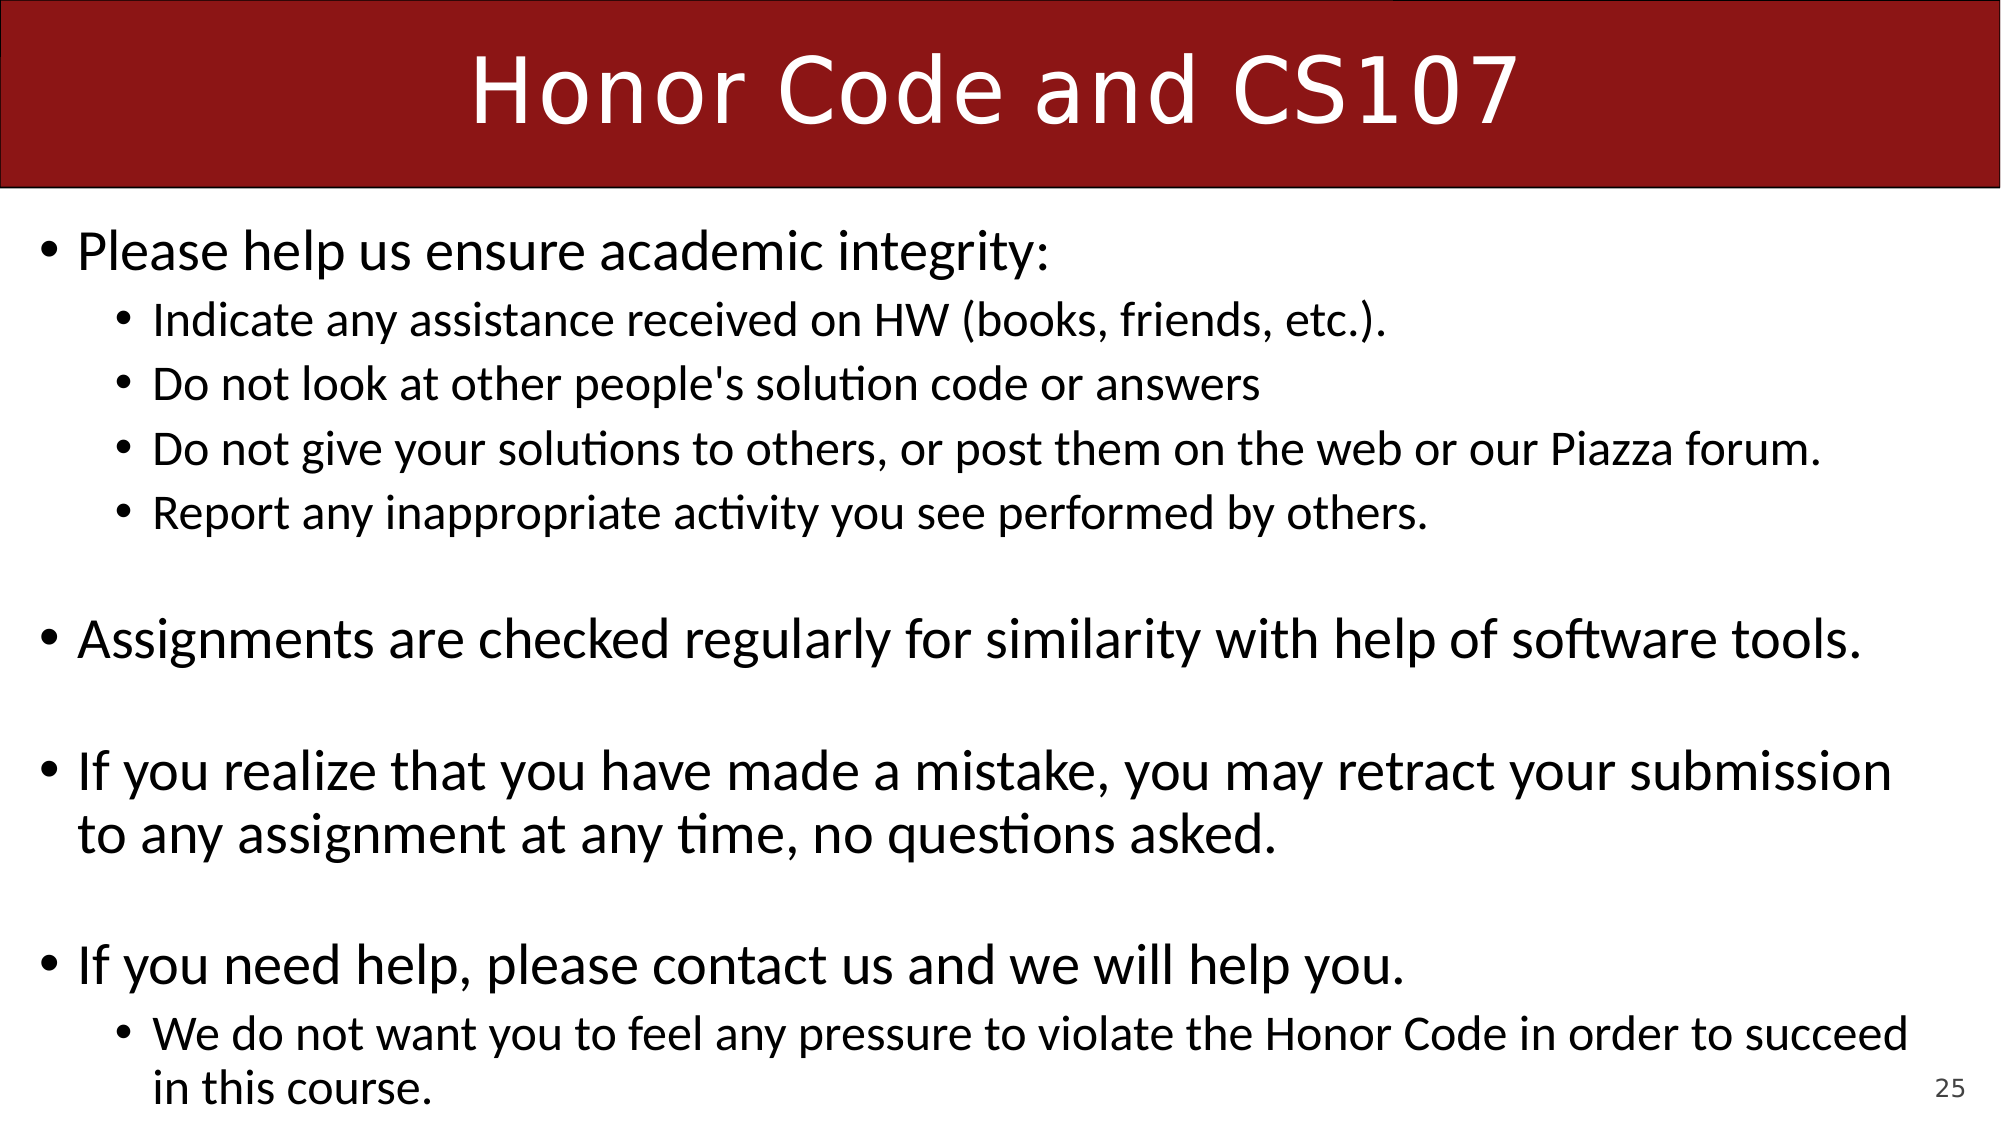

# Honor Code and CS107
Please help us ensure academic integrity:
Indicate any assistance received on HW (books, friends, etc.).
Do not look at other people's solution code or answers
Do not give your solutions to others, or post them on the web or our Piazza forum.
Report any inappropriate activity you see performed by others.

Assignments are checked regularly for similarity with help of software tools.

If you realize that you have made a mistake, you may retract your submission to any assignment at any time, no questions asked.

If you need help, please contact us and we will help you.
We do not want you to feel any pressure to violate the Honor Code in order to succeed in this course.